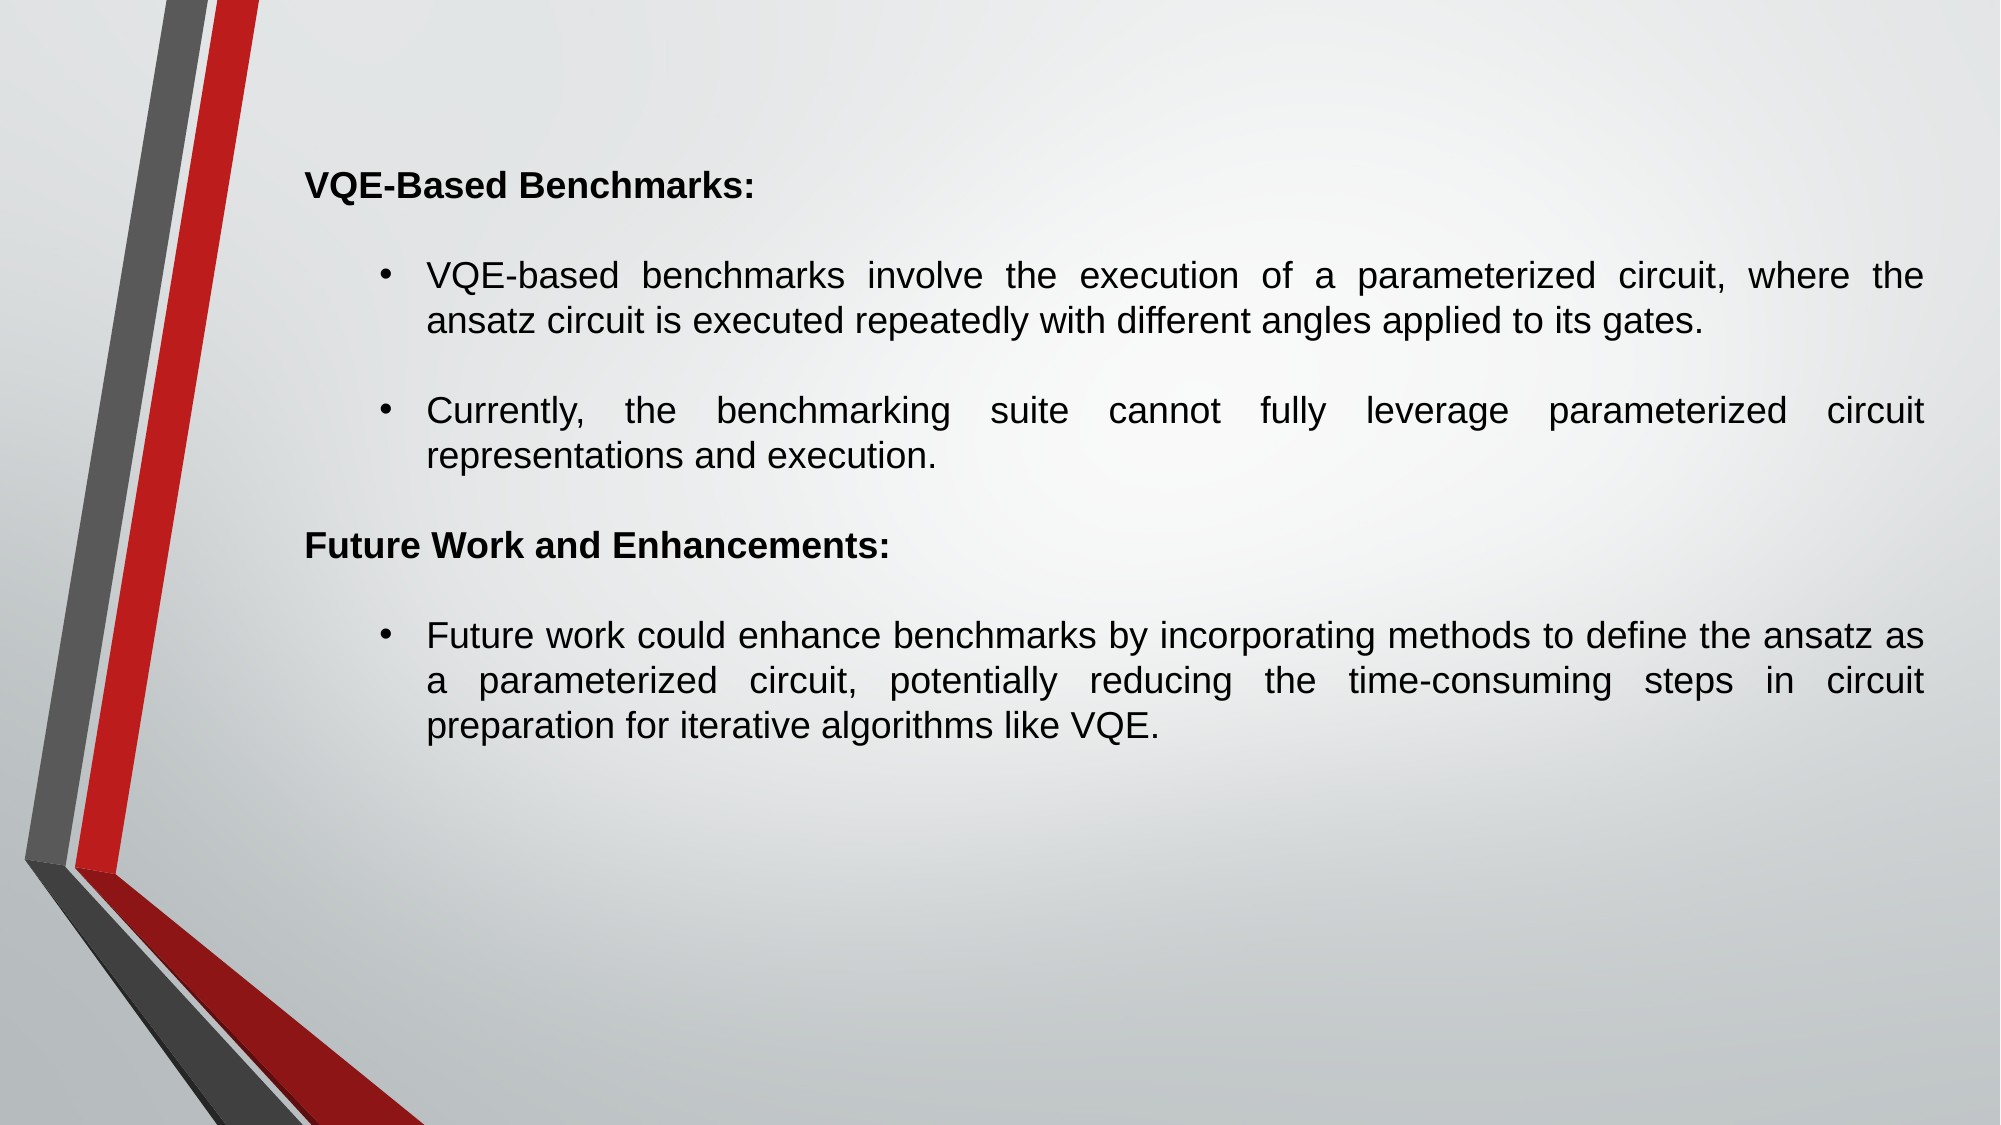

VQE-Based Benchmarks:

VQE-based benchmarks involve the execution of a parameterized circuit, where the ansatz circuit is executed repeatedly with different angles applied to its gates.

Currently, the benchmarking suite cannot fully leverage parameterized circuit representations and execution.

Future Work and Enhancements:

Future work could enhance benchmarks by incorporating methods to define the ansatz as a parameterized circuit, potentially reducing the time-consuming steps in circuit preparation for iterative algorithms like VQE.